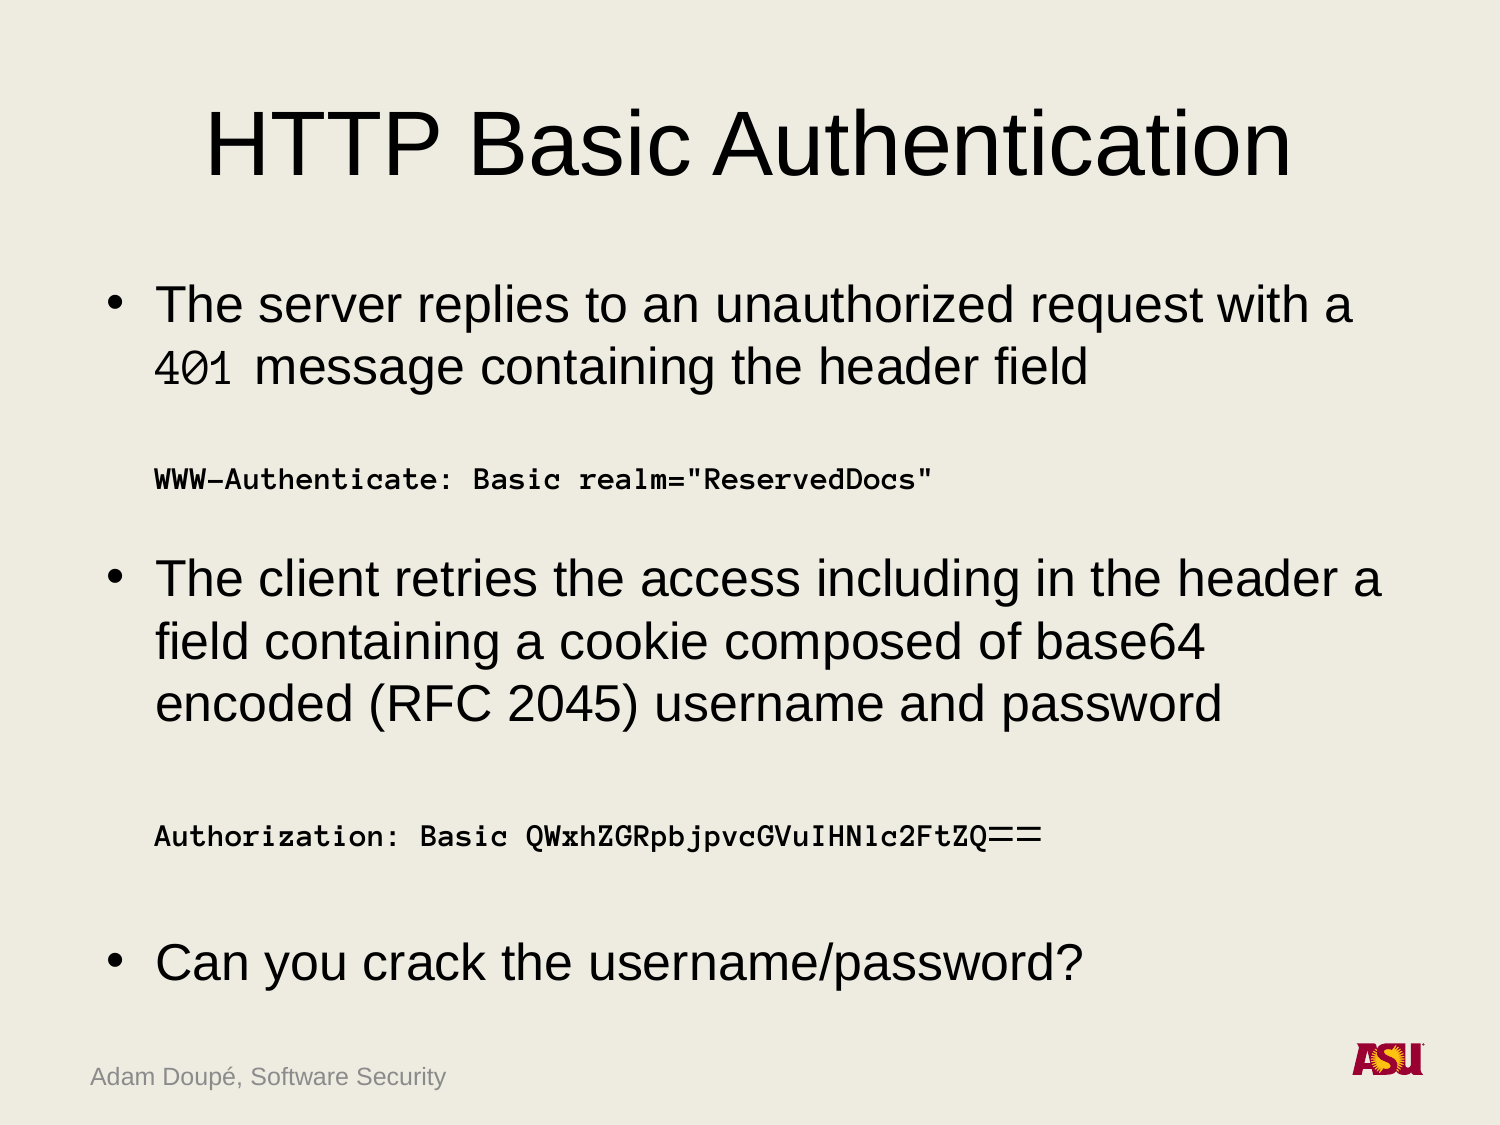

# HTTP Basic Authentication
The server replies to an unauthorized request with a 401 message containing the header field
WWW-Authenticate: Basic realm="ReservedDocs"
The client retries the access including in the header a field containing a cookie composed of base64 encoded (RFC 2045) username and password
Authorization: Basic QWxhZGRpbjpvcGVuIHNlc2FtZQ==
Can you crack the username/password?